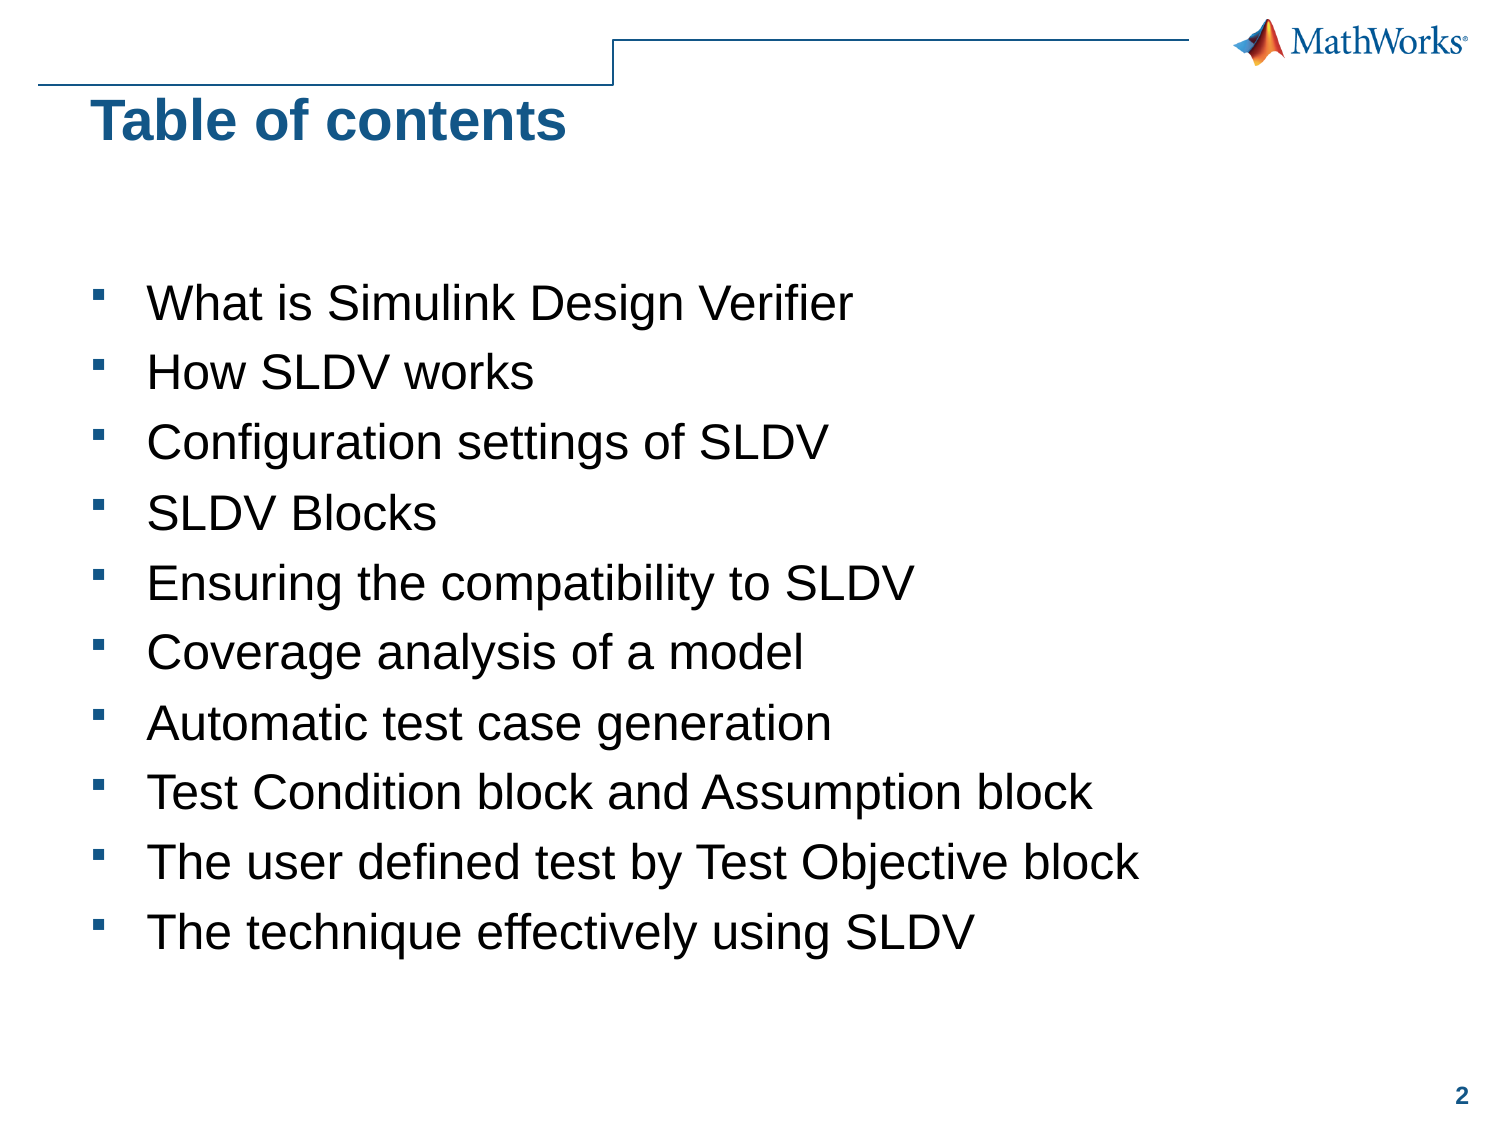

# Table of contents
What is Simulink Design Verifier
How SLDV works
Configuration settings of SLDV
SLDV Blocks
Ensuring the compatibility to SLDV
Coverage analysis of a model
Automatic test case generation
Test Condition block and Assumption block
The user defined test by Test Objective block
The technique effectively using SLDV